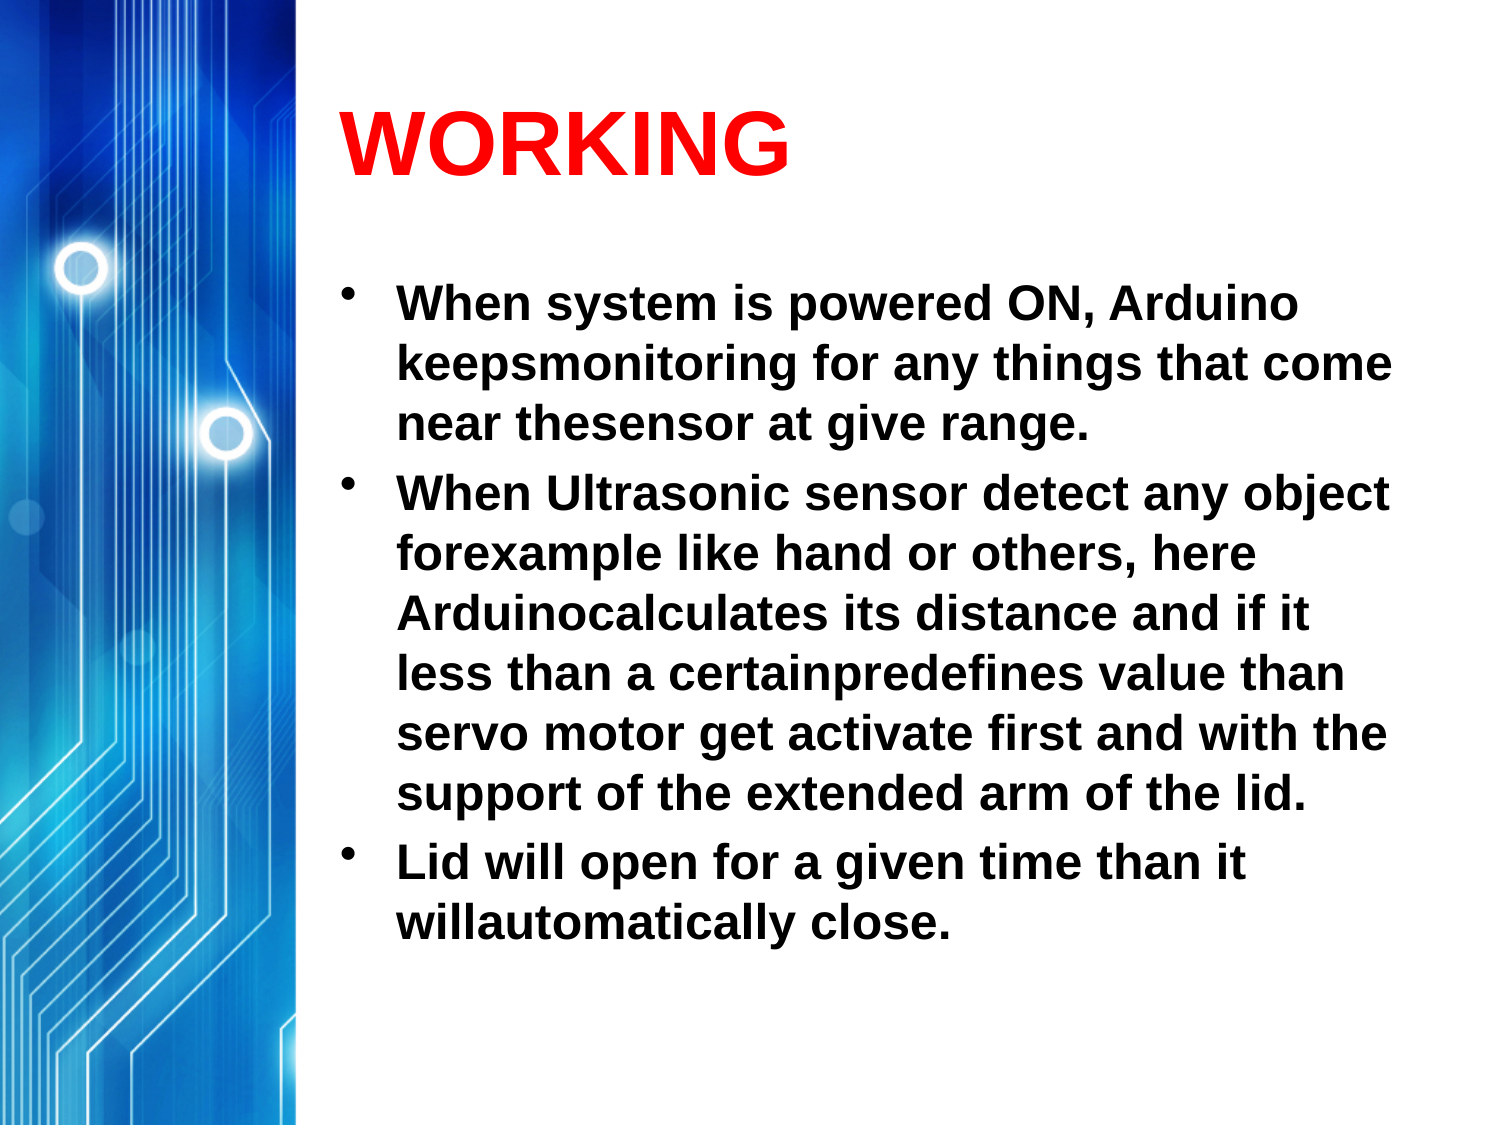

# WORKING
When system is powered ON, Arduino keepsmonitoring for any things that come near thesensor at give range.
When Ultrasonic sensor detect any object forexample like hand or others, here Arduinocalculates its distance and if it less than a certainpredefines value than servo motor get activate first and with the support of the extended arm of the lid.
Lid will open for a given time than it willautomatically close.